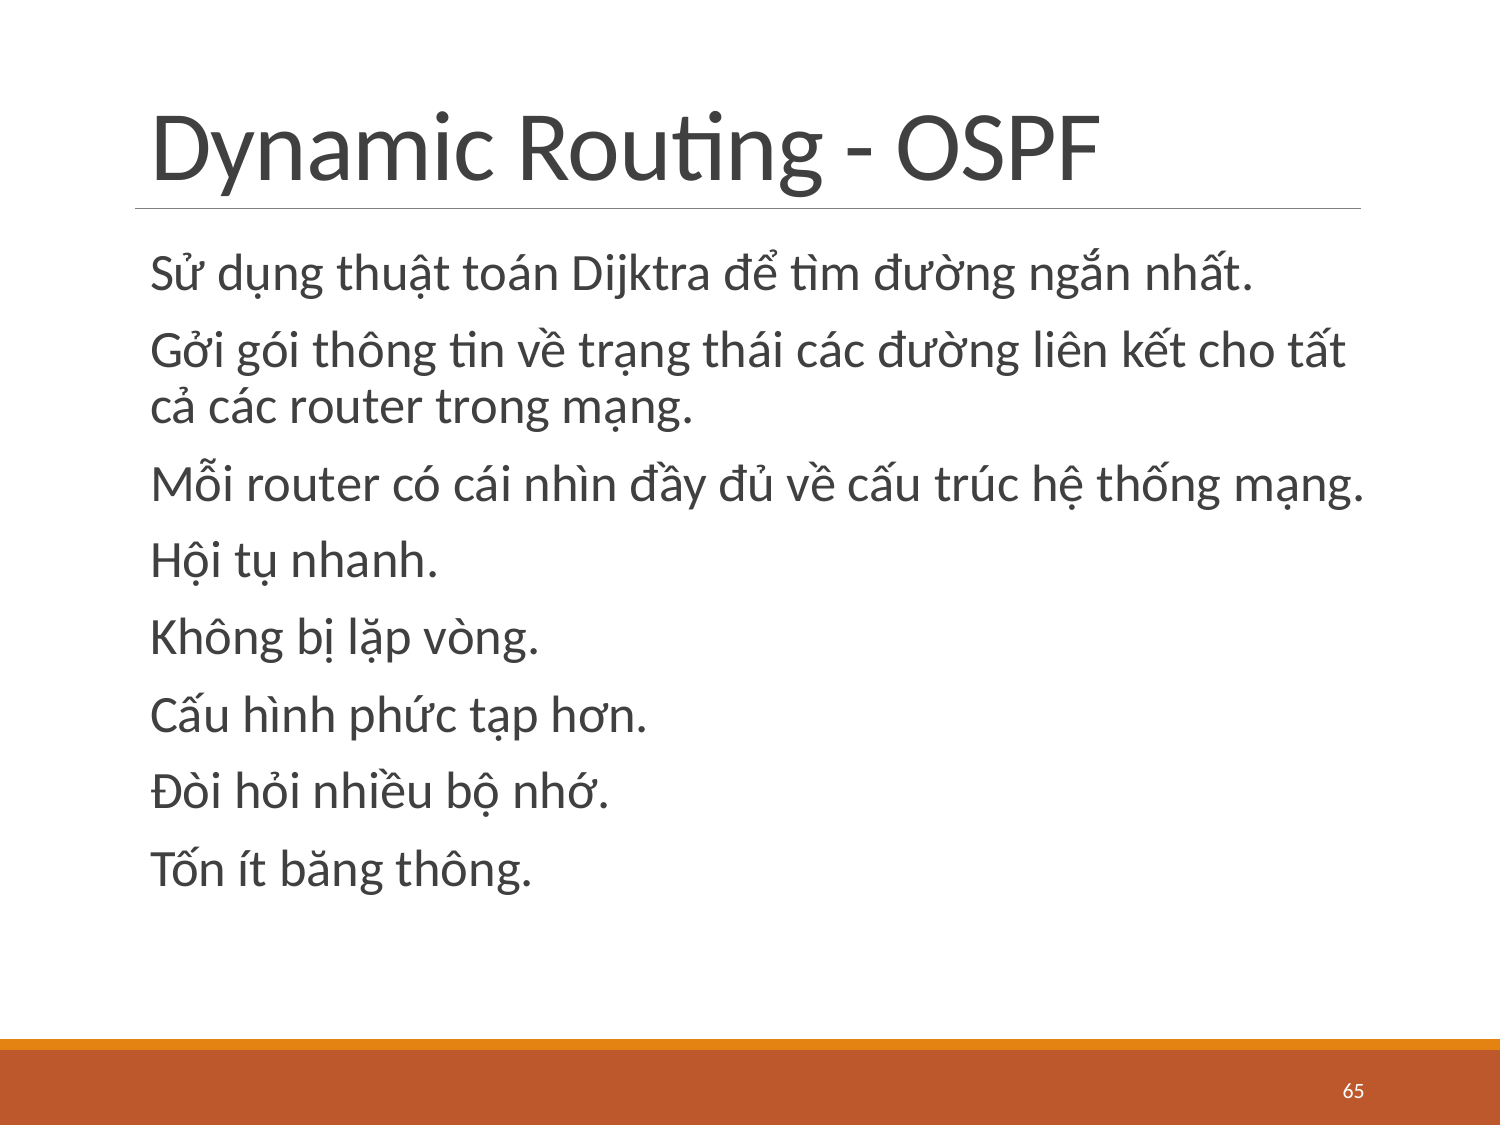

# Dynamic Routing - OSPF
Sử dụng thuật toán Dijktra để tìm đường ngắn nhất.
Gởi gói thông tin về trạng thái các đường liên kết cho tất cả các router trong mạng.
Mỗi router có cái nhìn đầy đủ về cấu trúc hệ thống mạng.
Hội tụ nhanh.
Không bị lặp vòng.
Cấu hình phức tạp hơn.
Đòi hỏi nhiều bộ nhớ.
Tốn ít băng thông.

65